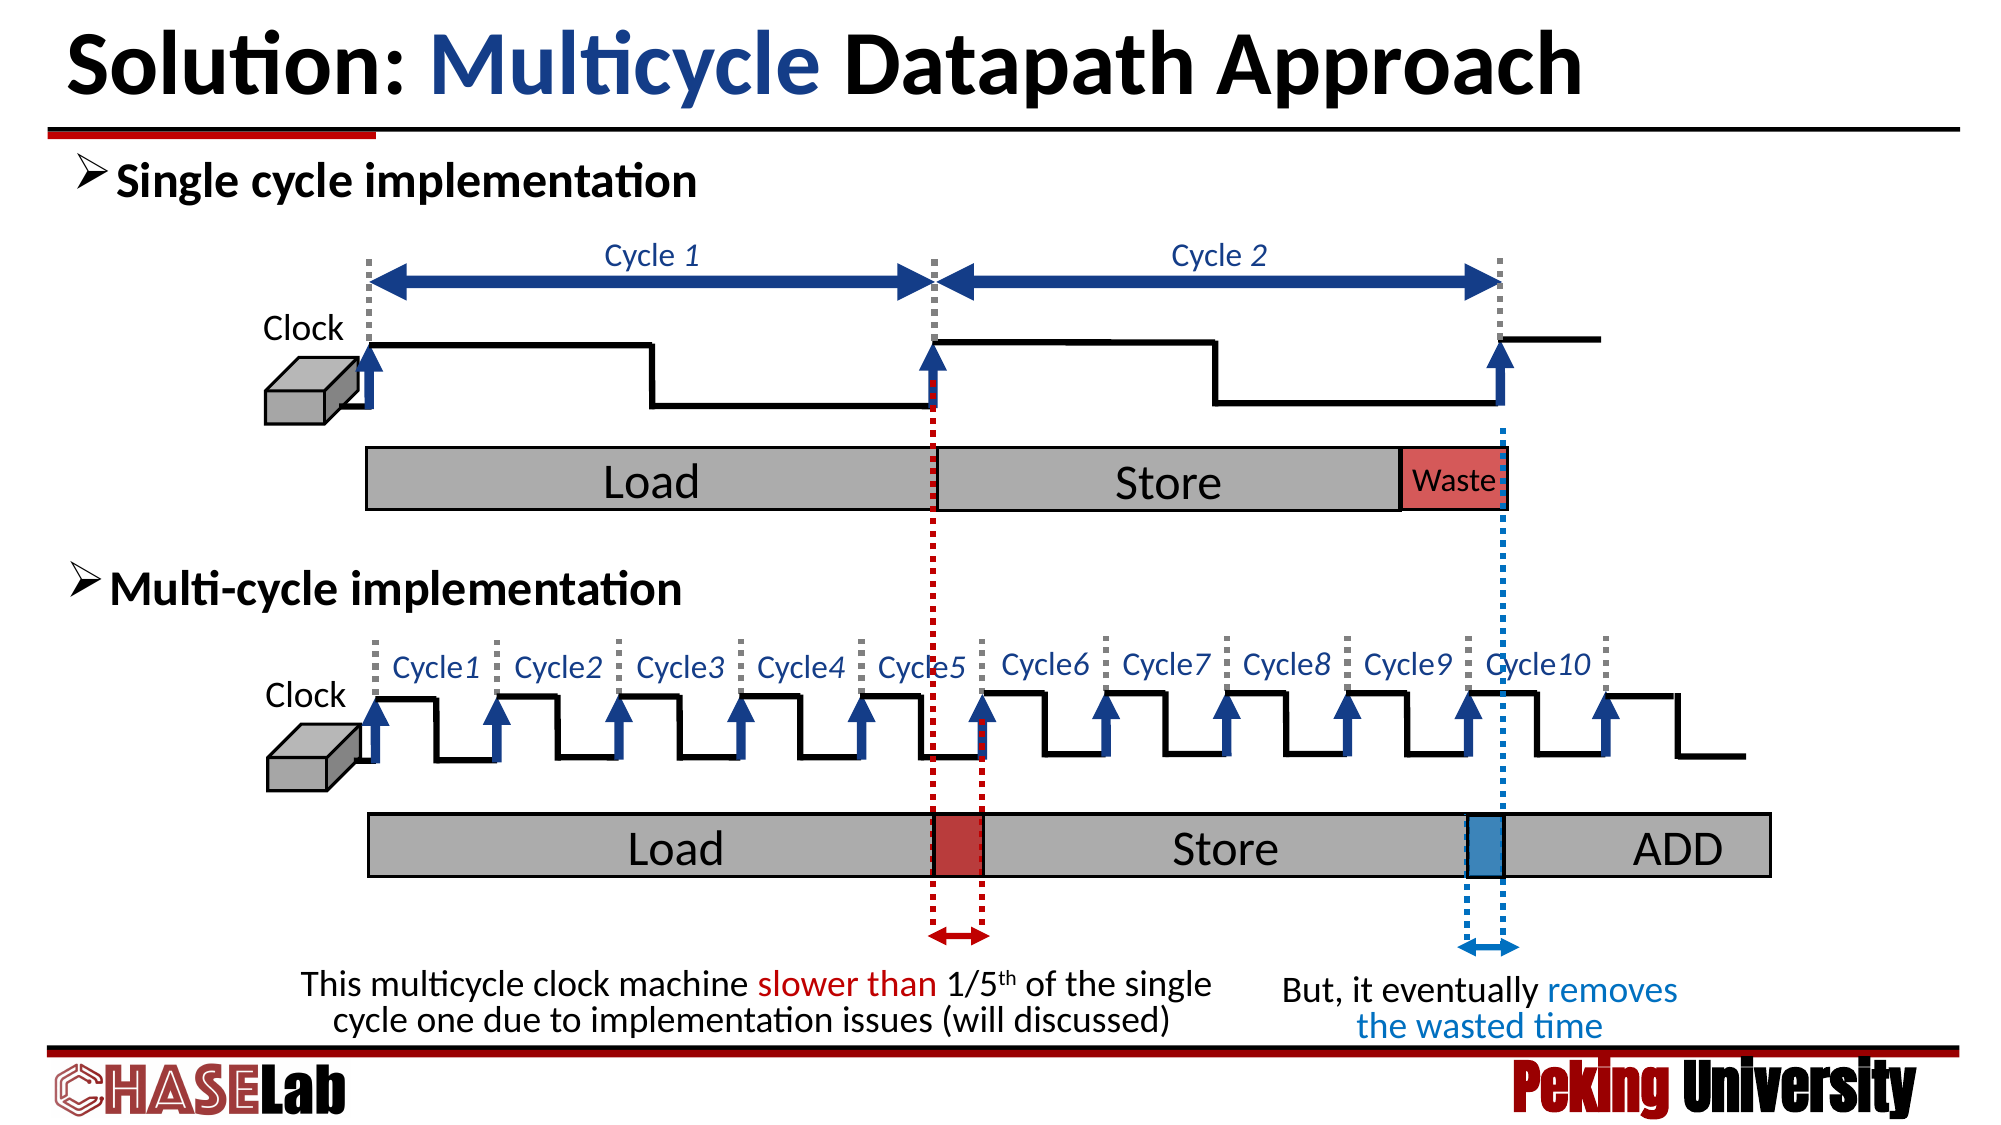

# Solution: Multicycle Datapath Approach
Single cycle implementation
Cycle 1
Cycle 2

Clock

Load
Waste
Store
Multi-cycle implementation
Cycle7
Cycle8
Cycle6
Cycle9
Cycle10
Cycle4
Cycle5
Cycle1
Cycle3
Cycle2
Clock

Load
Store
	ADD

This multicycle clock machine slower than 1/5th of the single cycle one due to implementation issues (will discussed)
But, it eventually removes the wasted time